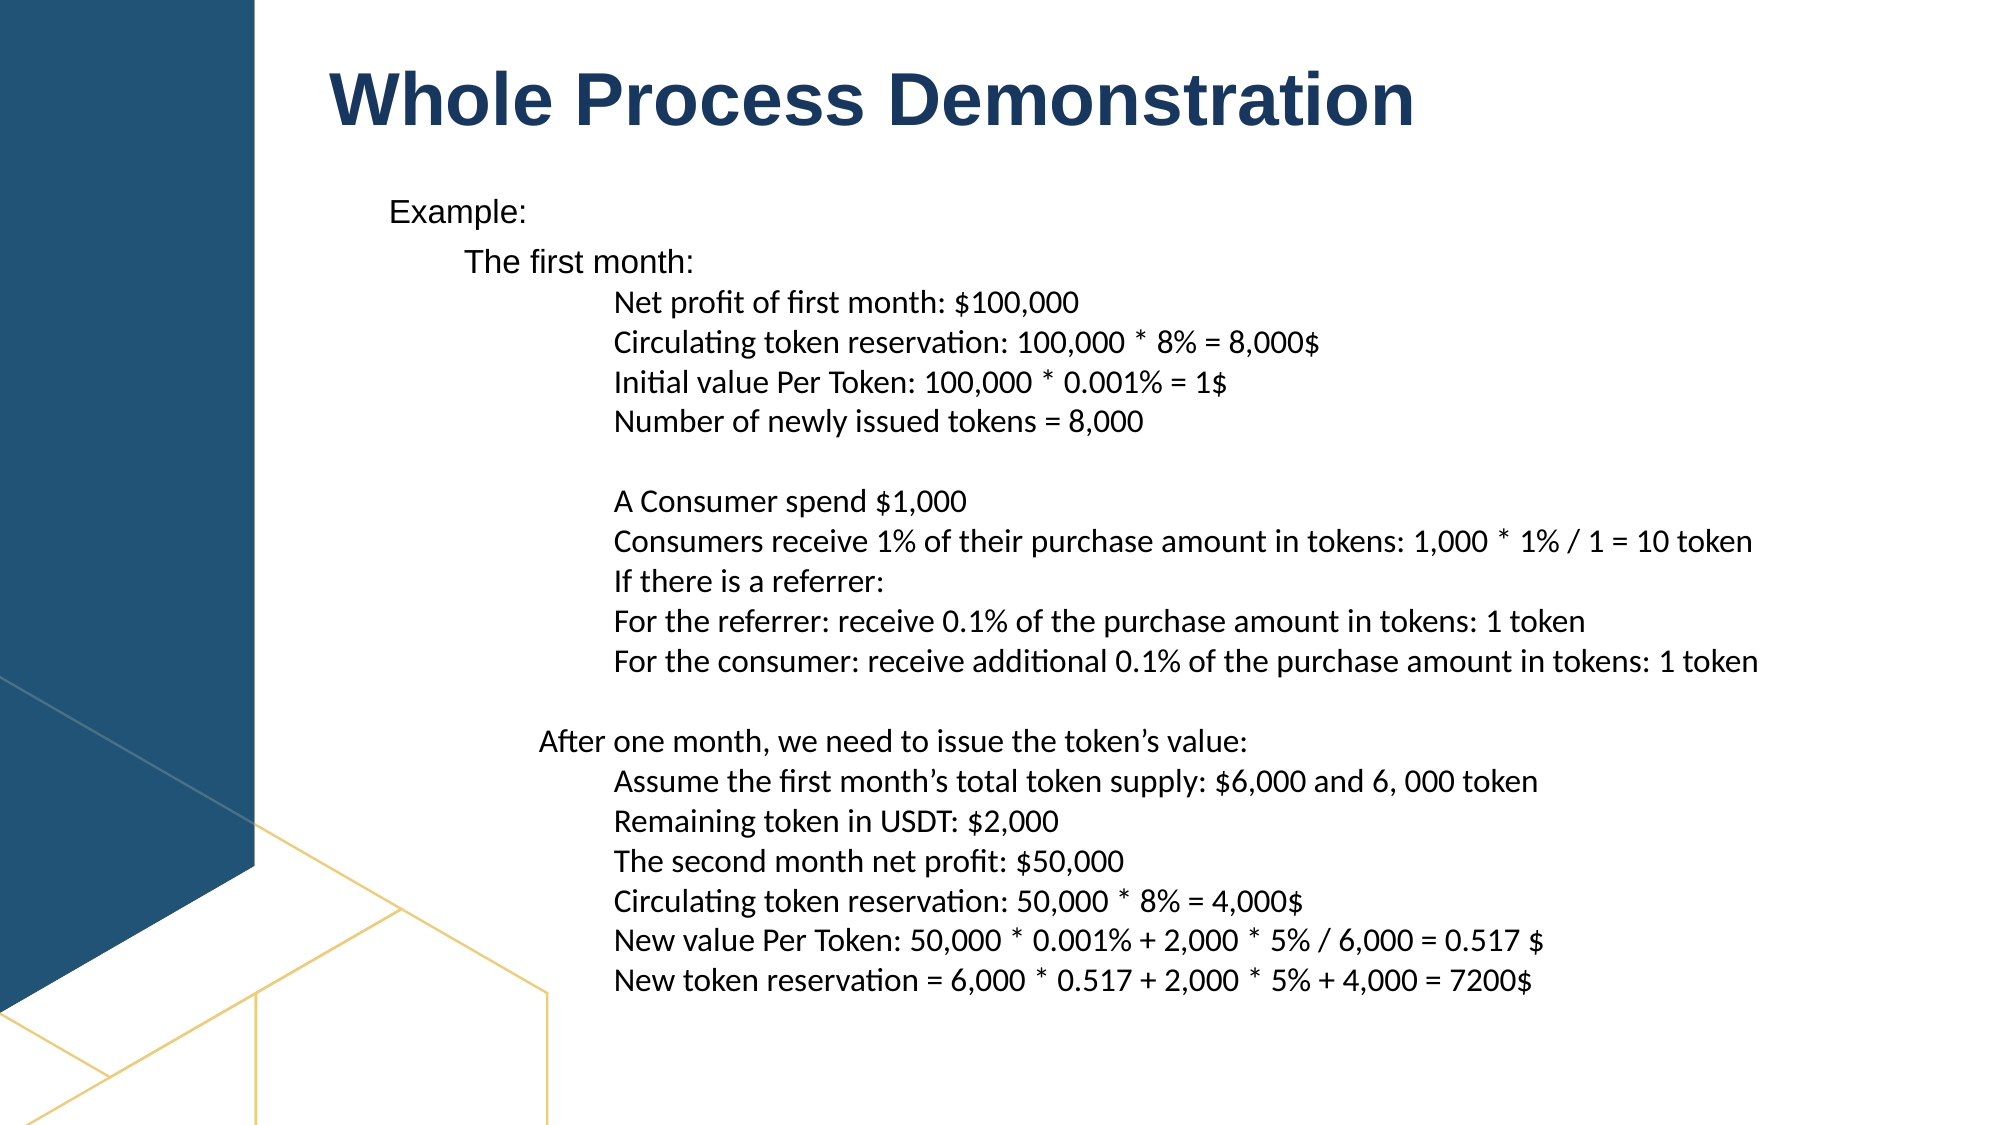

Whole Process Demonstration
Example:
The first month:
Net profit of first month: $100,000
Circulating token reservation: 100,000 * 8% = 8,000$
Initial value Per Token: 100,000 * 0.001% = 1$
Number of newly issued tokens = 8,000

A Consumer spend $1,000
Consumers receive 1% of their purchase amount in tokens: 1,000 * 1% / 1 = 10 token
If there is a referrer:
For the referrer: receive 0.1% of the purchase amount in tokens: 1 token
For the consumer: receive additional 0.1% of the purchase amount in tokens: 1 token

After one month, we need to issue the token’s value:
Assume the first month’s total token supply: $6,000 and 6, 000 token
Remaining token in USDT: $2,000
The second month net profit: $50,000
Circulating token reservation: 50,000 * 8% = 4,000$
New value Per Token: 50,000 * 0.001% + 2,000 * 5% / 6,000 = 0.517 $
New token reservation = 6,000 * 0.517 + 2,000 * 5% + 4,000 = 7200$